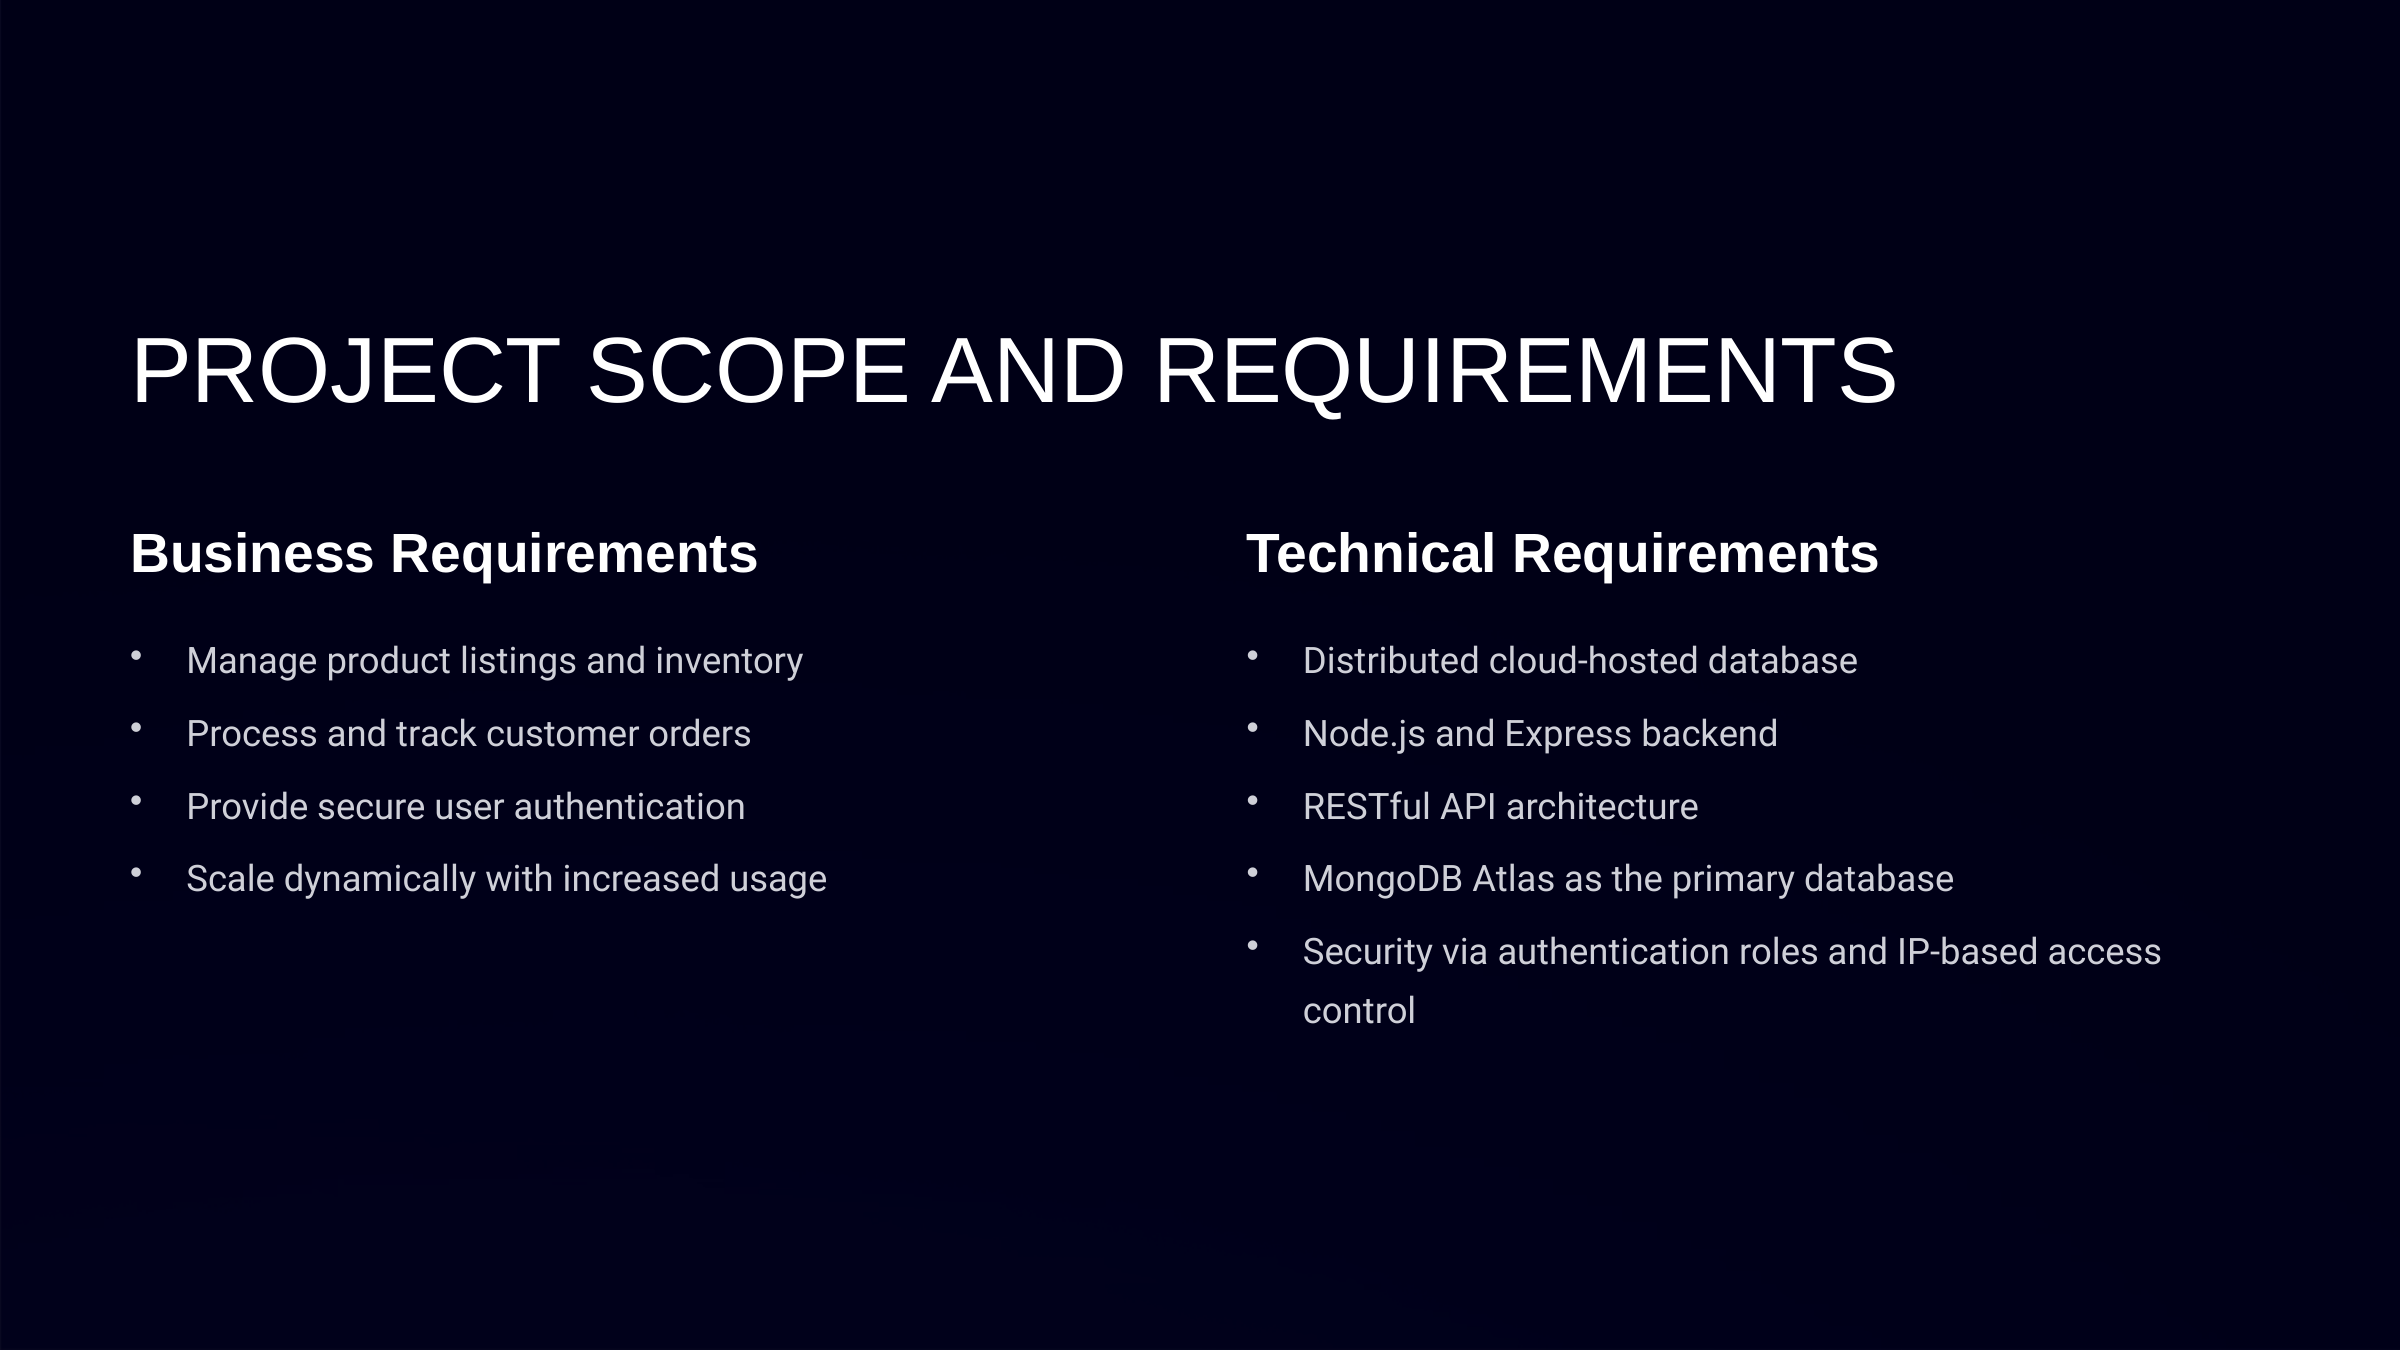

PROJECT SCOPE AND REQUIREMENTS
Business Requirements
Technical Requirements
Manage product listings and inventory
Distributed cloud-hosted database
Process and track customer orders
Node.js and Express backend
Provide secure user authentication
RESTful API architecture
Scale dynamically with increased usage
MongoDB Atlas as the primary database
Security via authentication roles and IP-based access control